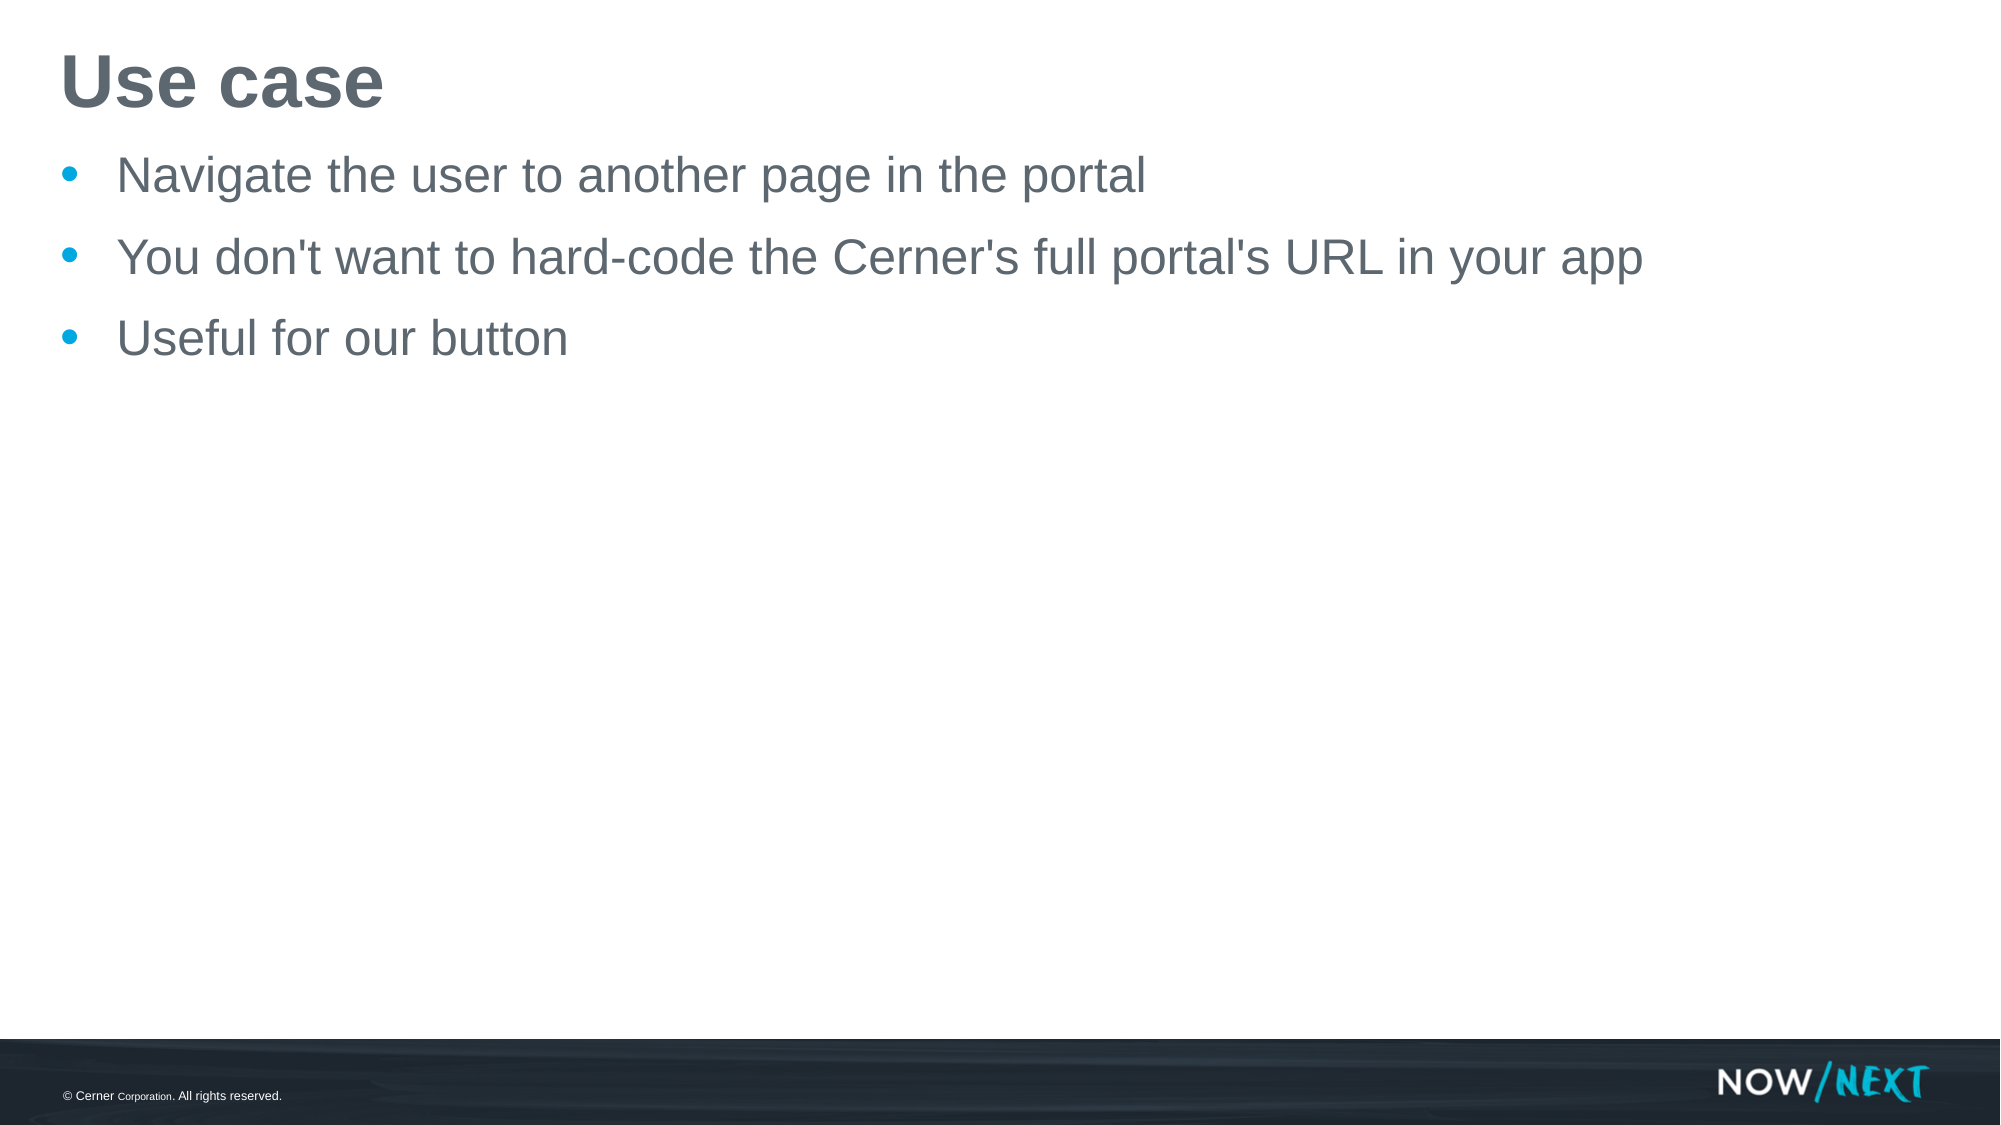

# Use case
Navigate the user to another page in the portal
You don't want to hard-code the Cerner's full portal's URL in your app
Useful for our button